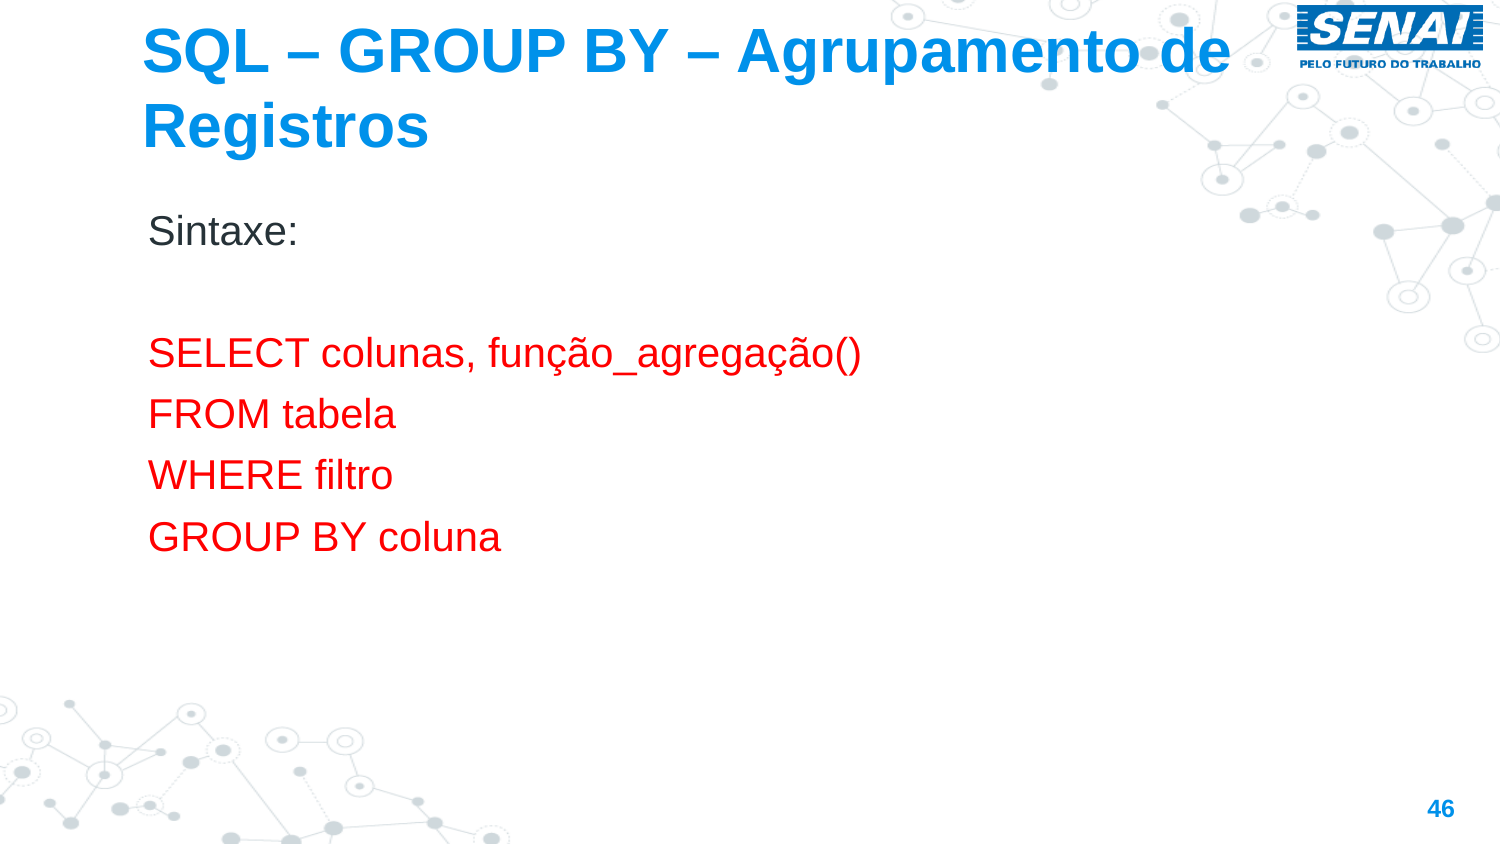

# SQL – GROUP BY – Agrupamento de Registros
Sintaxe:

SELECT colunas, função_agregação()
FROM tabela
WHERE filtro
GROUP BY coluna
46